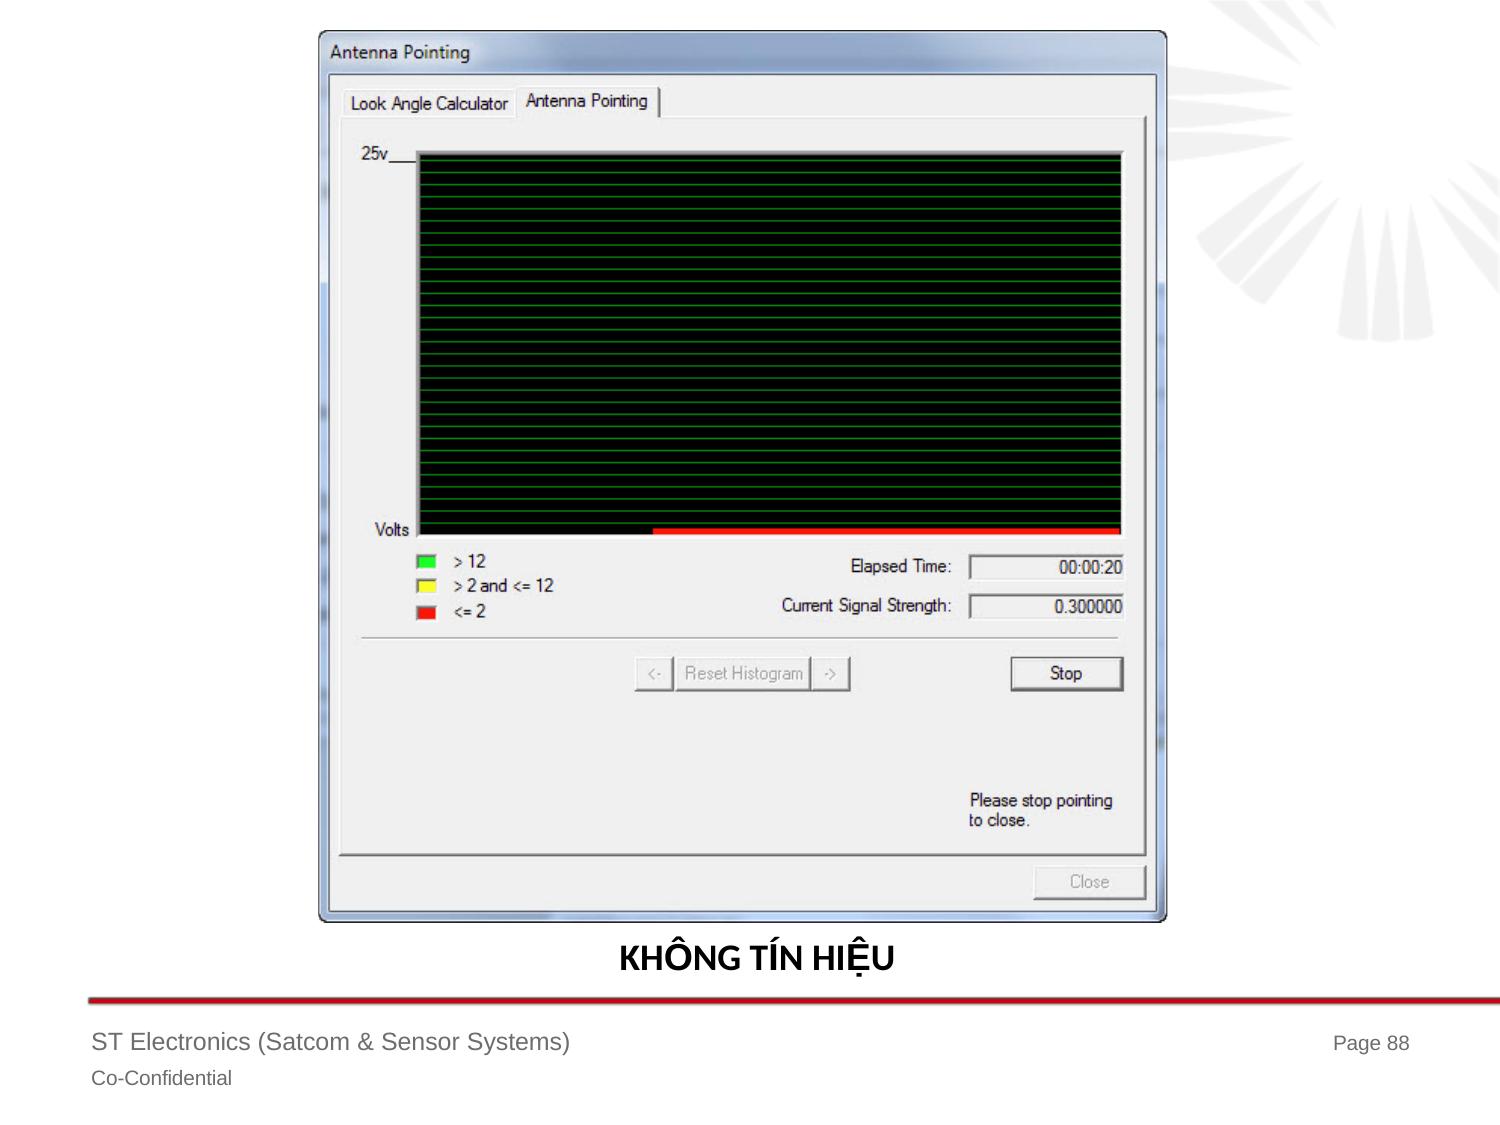

KHÔNG TÍN HIỆU
ST Electronics (Satcom & Sensor Systems)
Co-Confidential
Page 88